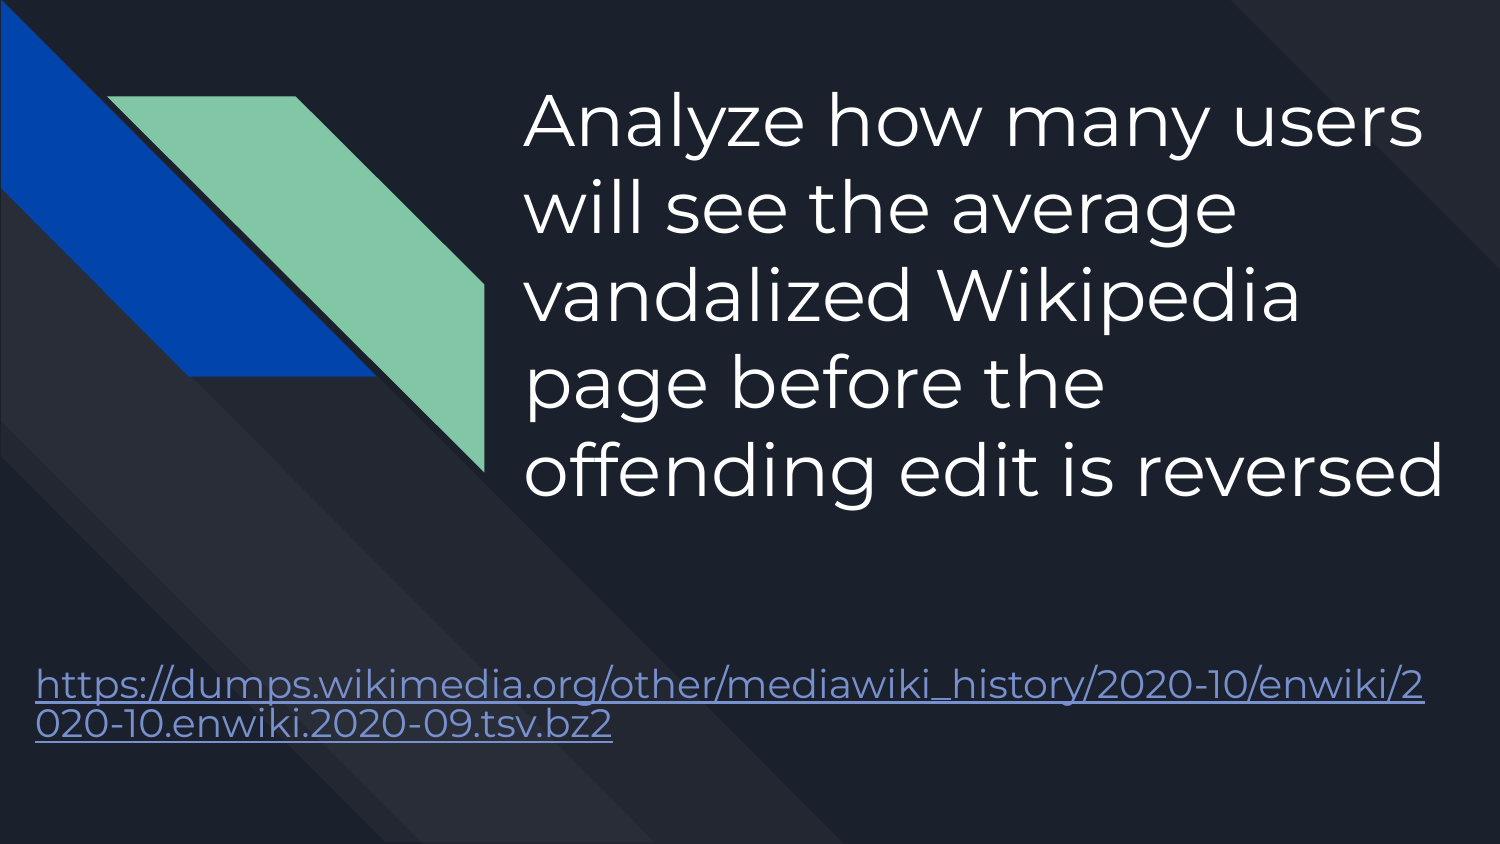

# Analyze how many users will see the average vandalized Wikipedia page before the offending edit is reversed
https://dumps.wikimedia.org/other/mediawiki_history/2020-10/enwiki/2020-10.enwiki.2020-09.tsv.bz2